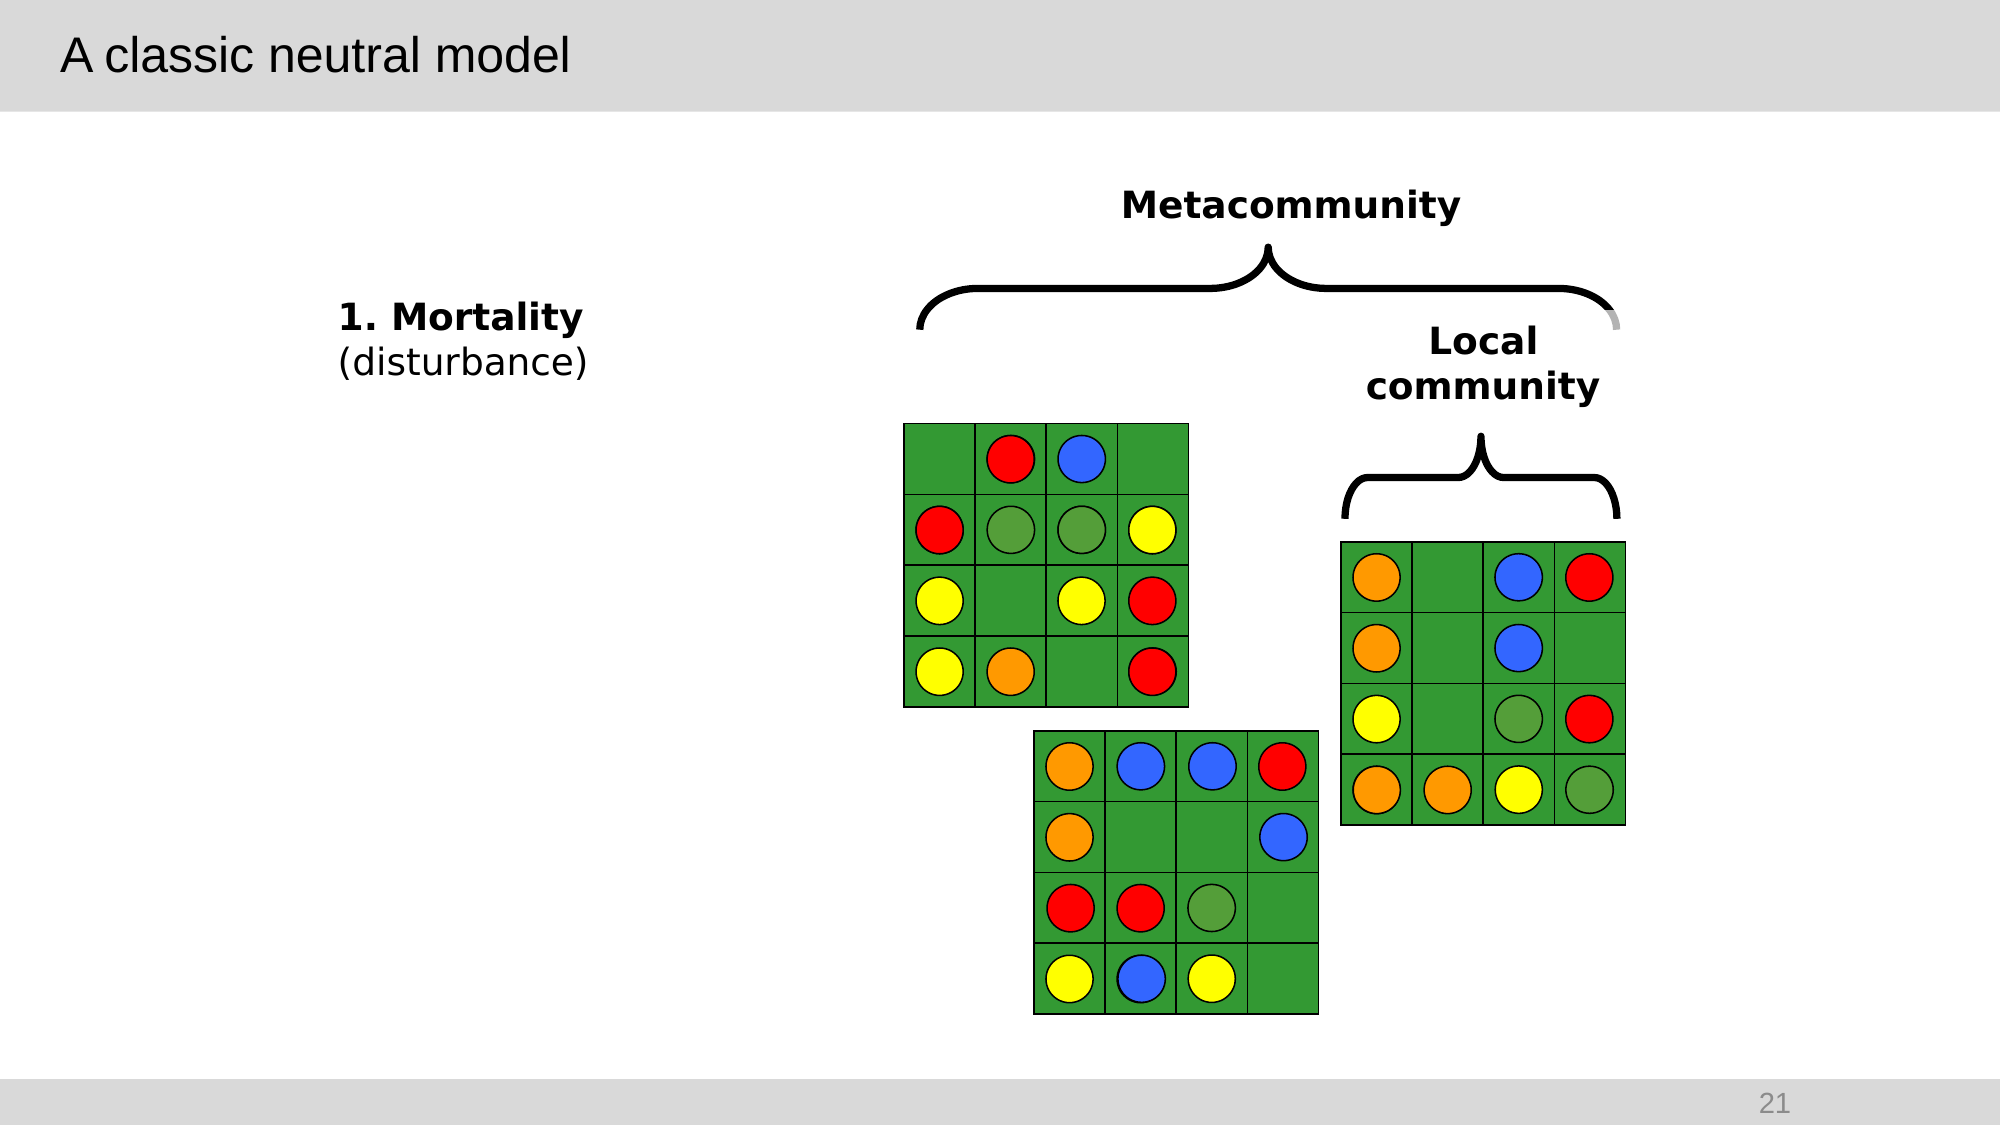

# A classic neutral model
Metacommunity
1. Mortality (disturbance)
Local community

21